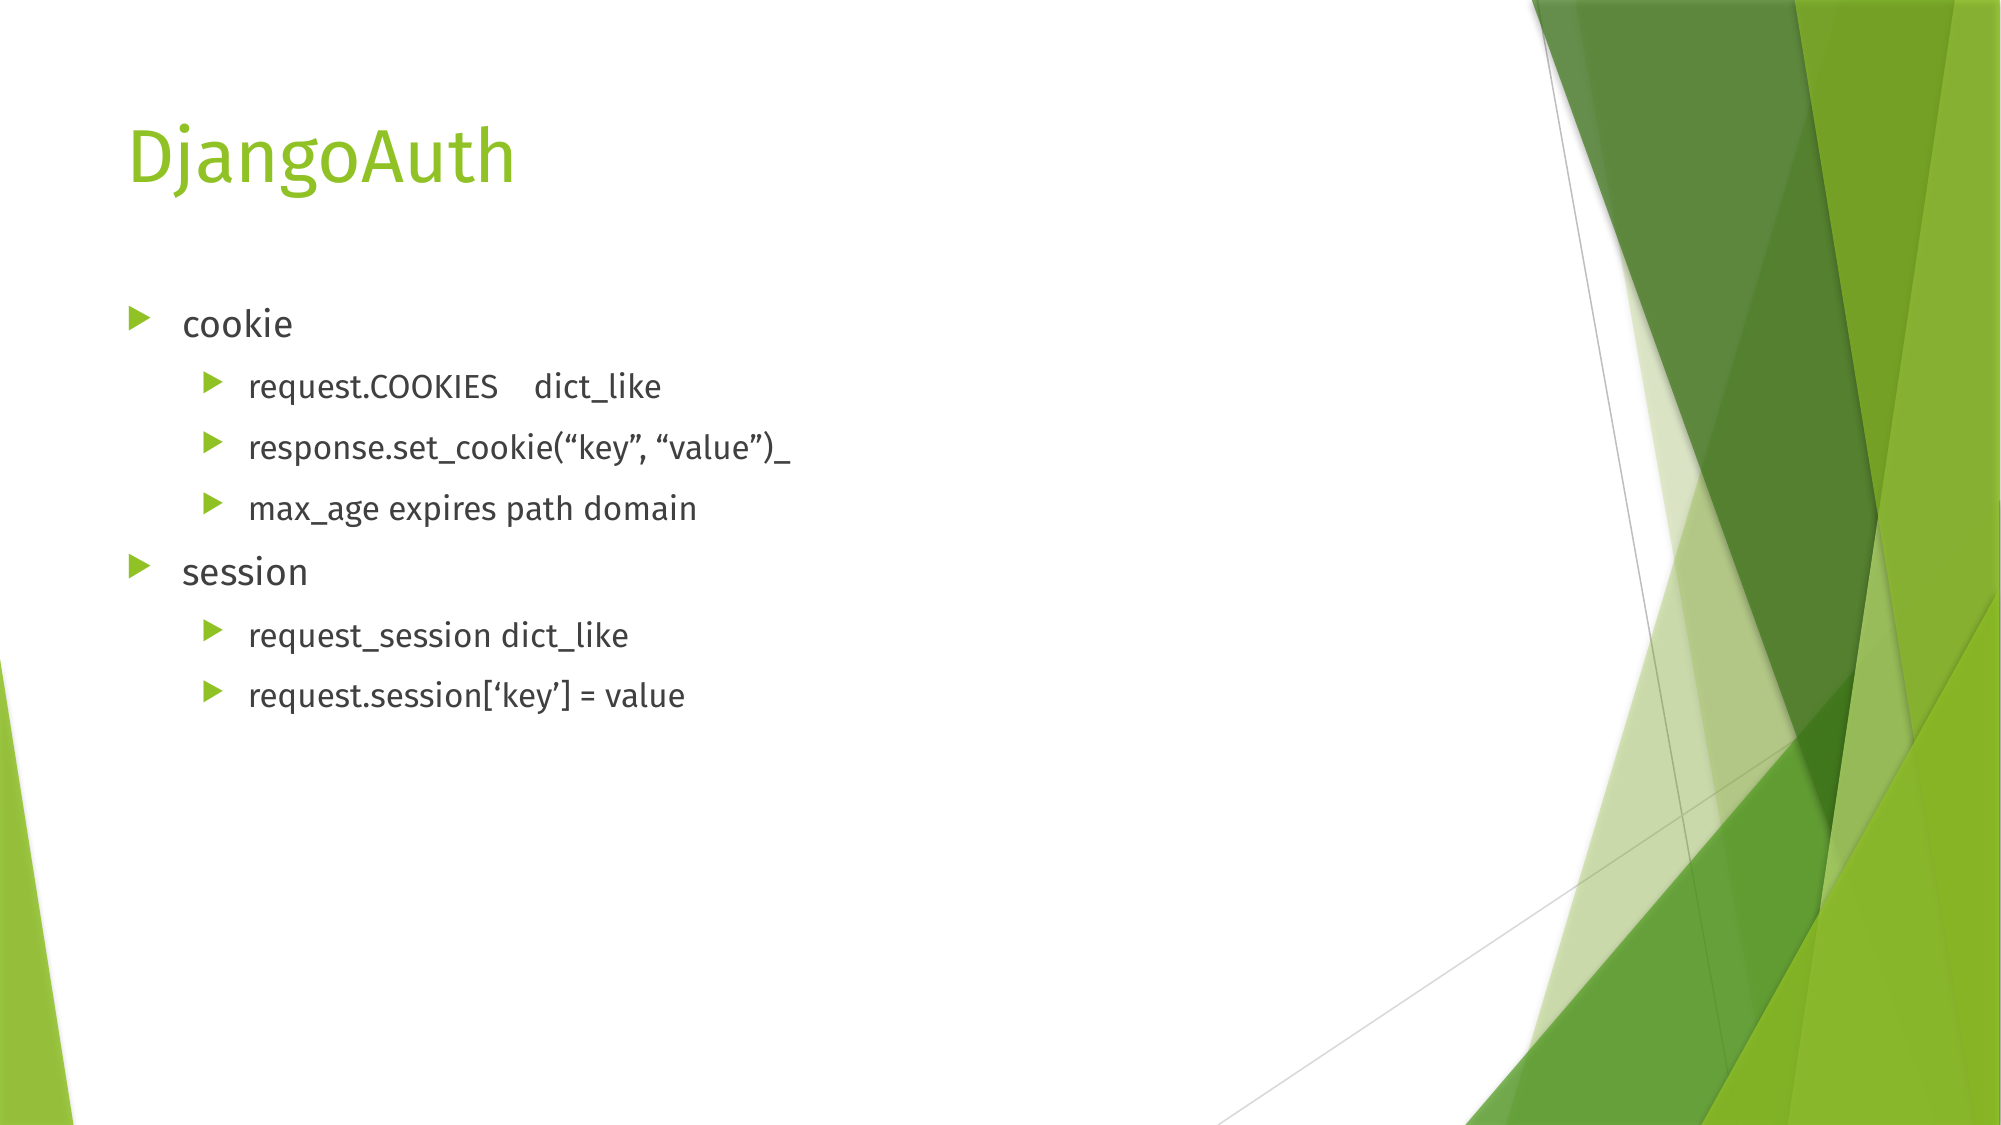

# DjangoAuth
cookie
request.COOKIES    dict_like
response.set_cookie(“key”, “value”)_
max_age expires path domain
session
request_session dict_like
request.session[‘key’] = value